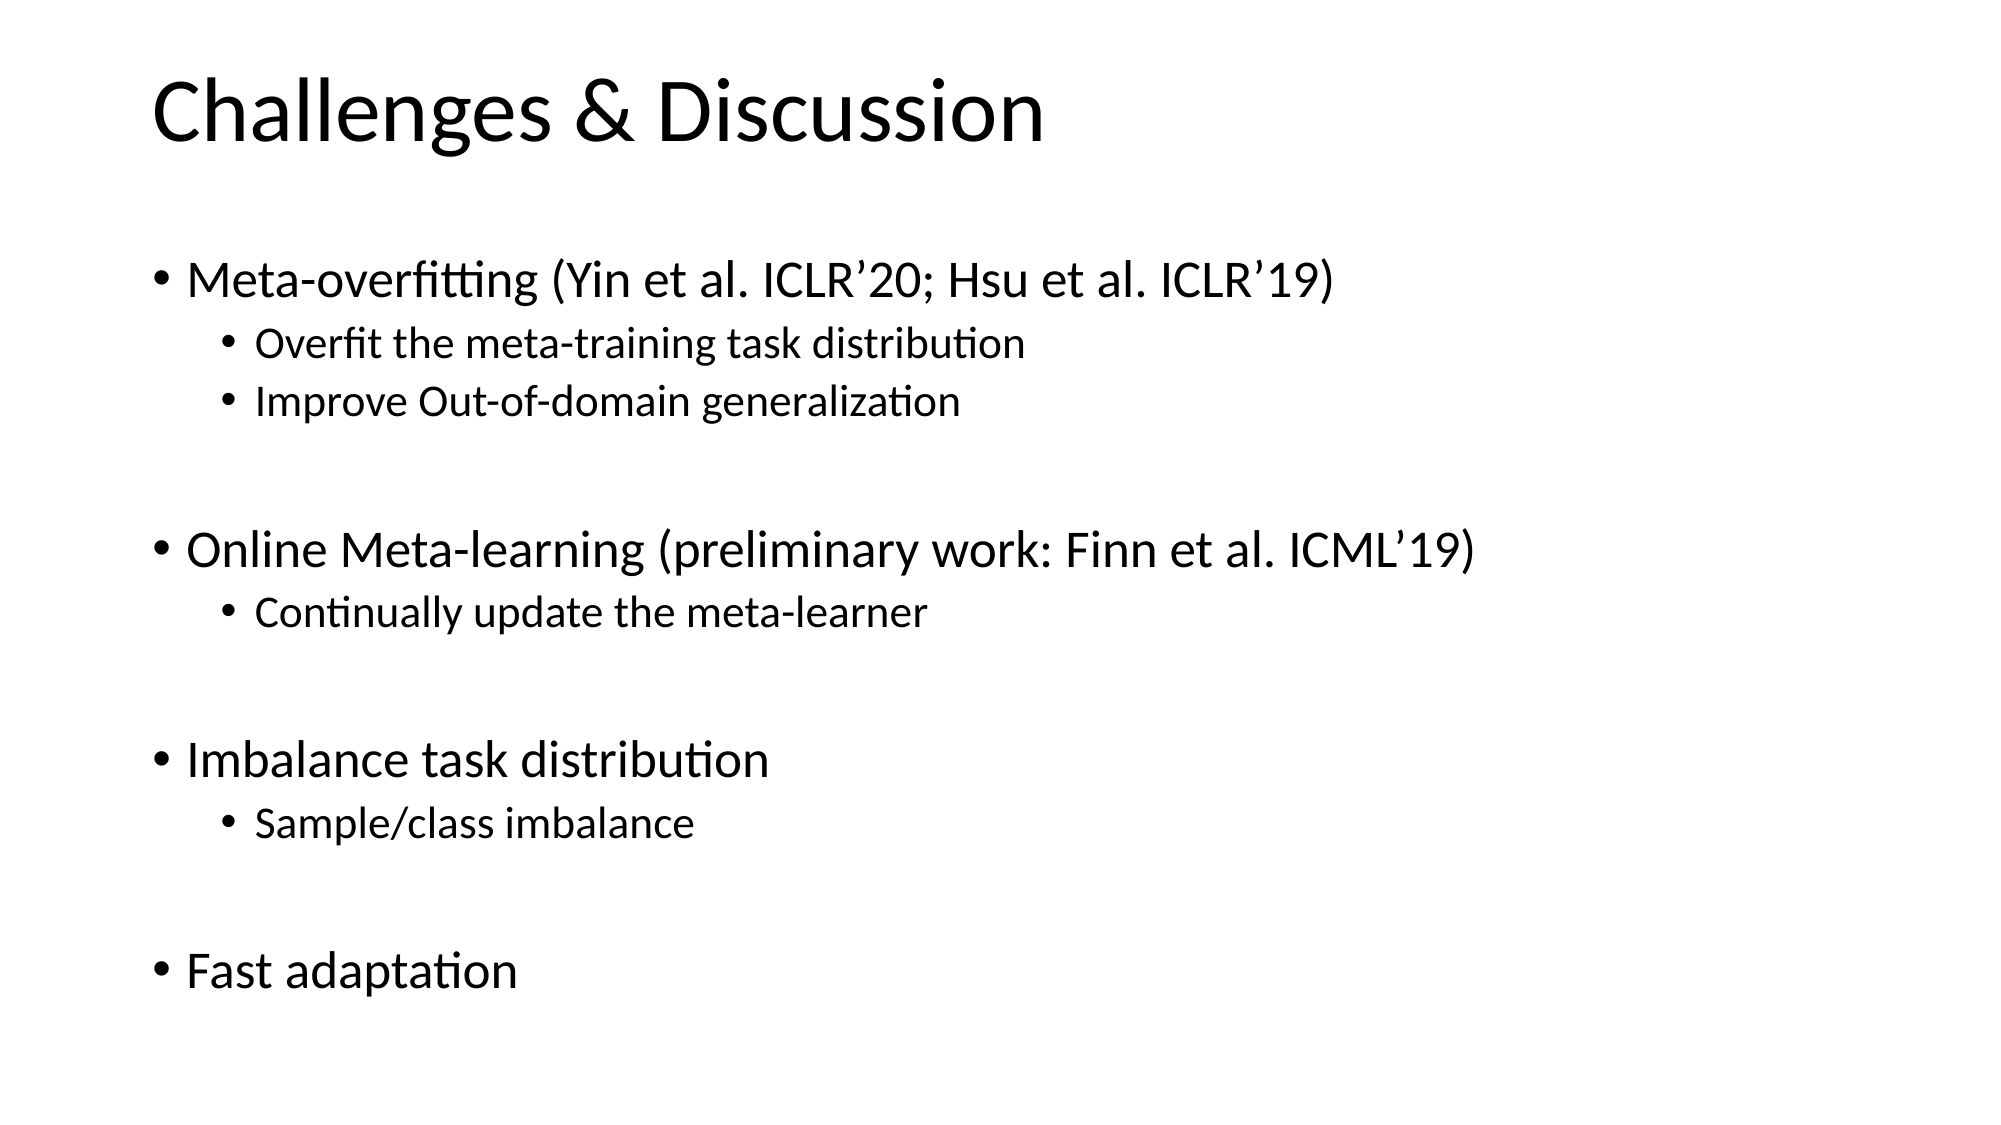

# Challenges & Discussion
Meta-overfitting (Yin et al. ICLR’20; Hsu et al. ICLR’19)
Overfit the meta-training task distribution
Improve Out-of-domain generalization

Online Meta-learning (preliminary work: Finn et al. ICML’19)
Continually update the meta-learner

Imbalance task distribution
Sample/class imbalance

Fast adaptation